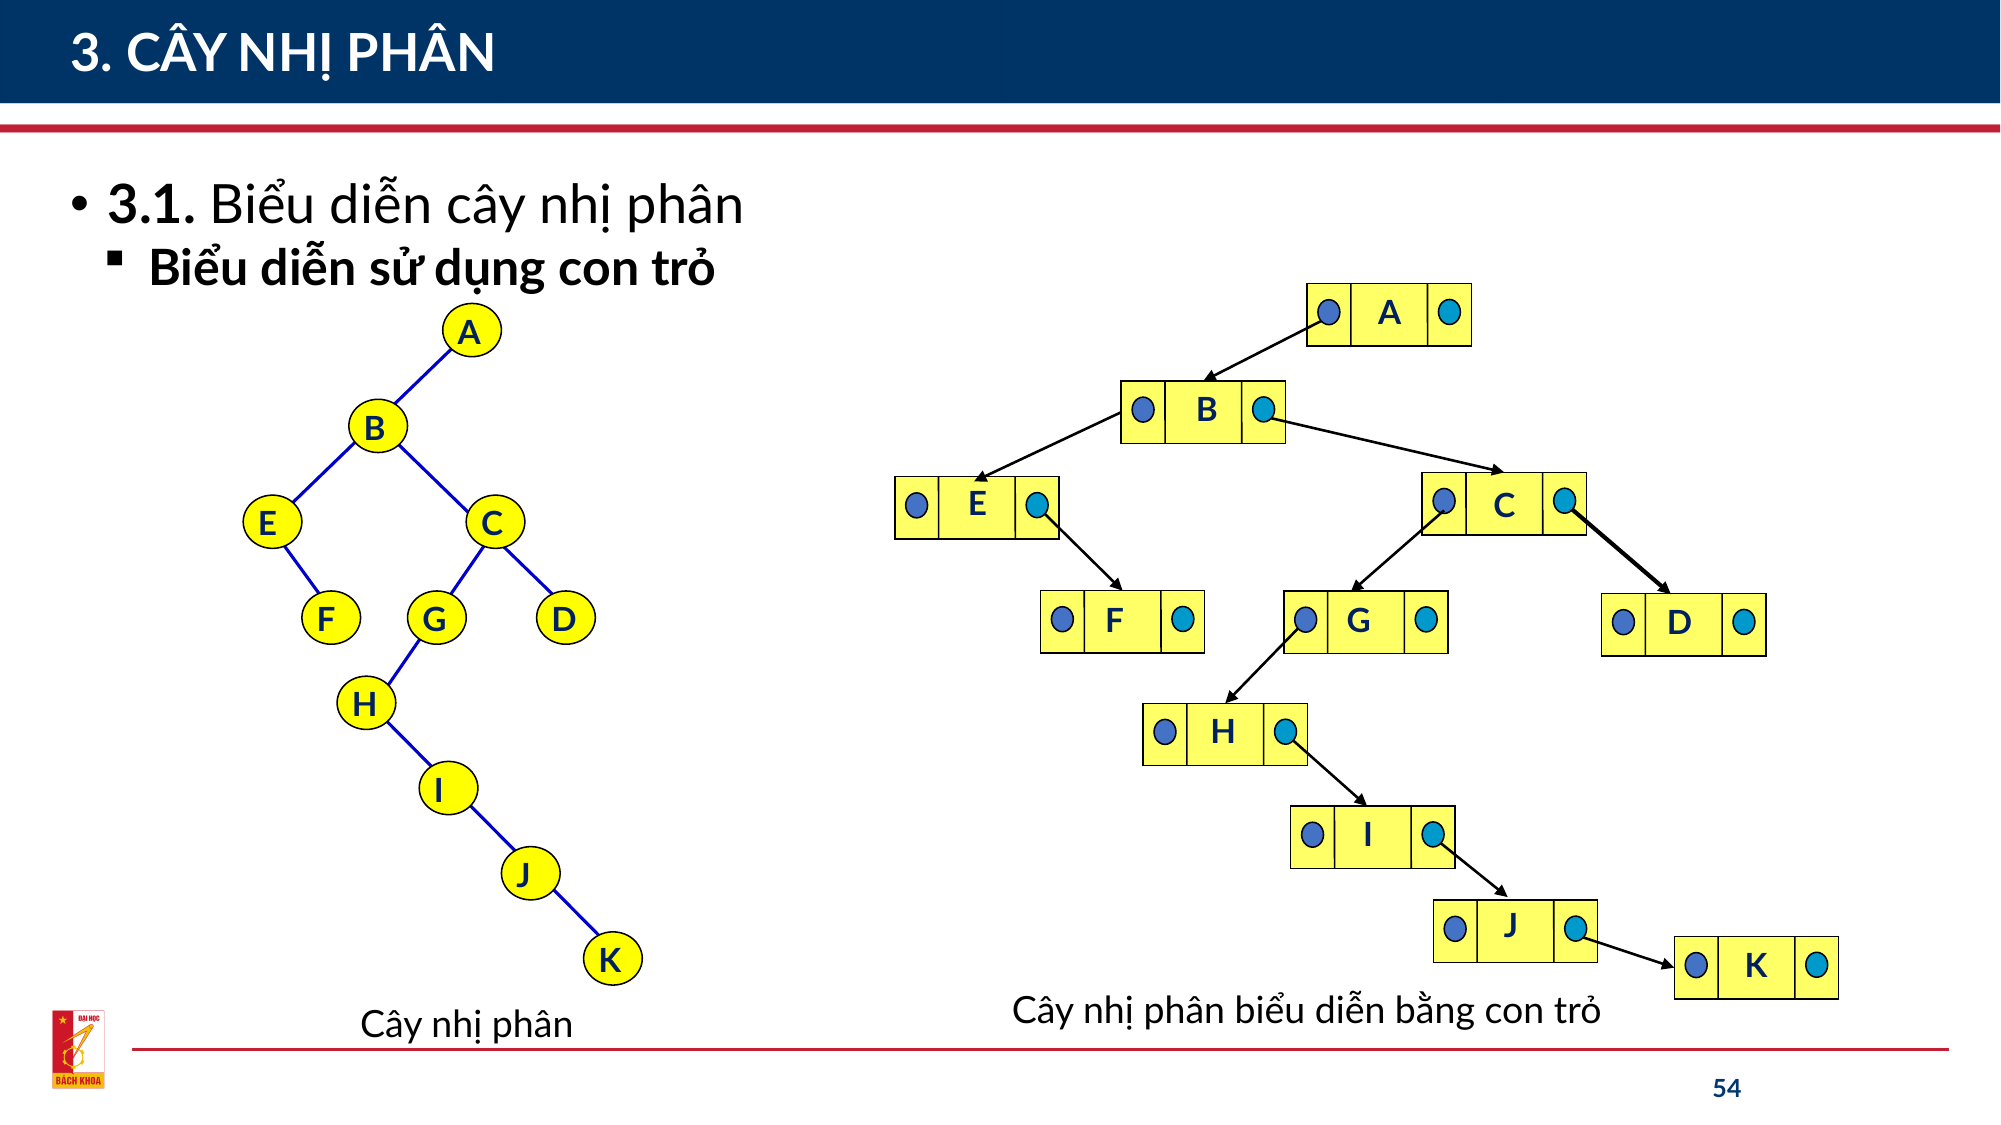

# 3. CÂY NHỊ PHÂN
3.1. Biểu diễn cây nhị phân
Biểu diễn sử dụng con trỏ

A

A

B

E

C

F

G

D

H

I

J

K
 B

E

C

F
G

D

H

I

J

K

Cây nhị phân biểu diễn bằng con trỏ
Cây nhị phân
54